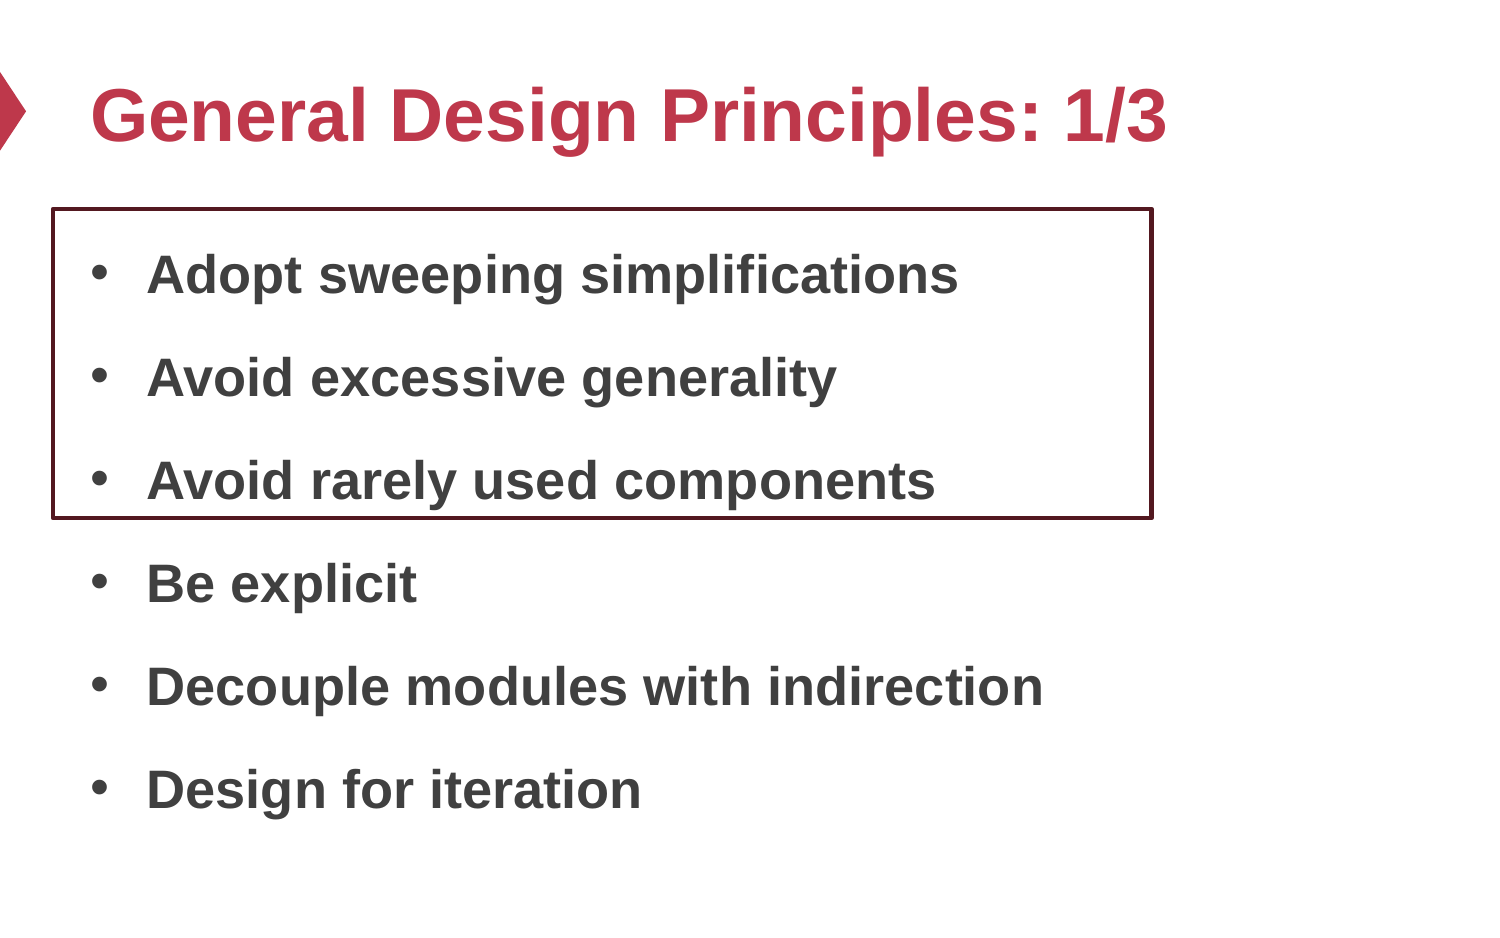

# General Design Principles: 1/3

Adopt sweeping simplifications
Avoid excessive generality
Avoid rarely used components
Be explicit
Decouple modules with indirection
Design for iteration